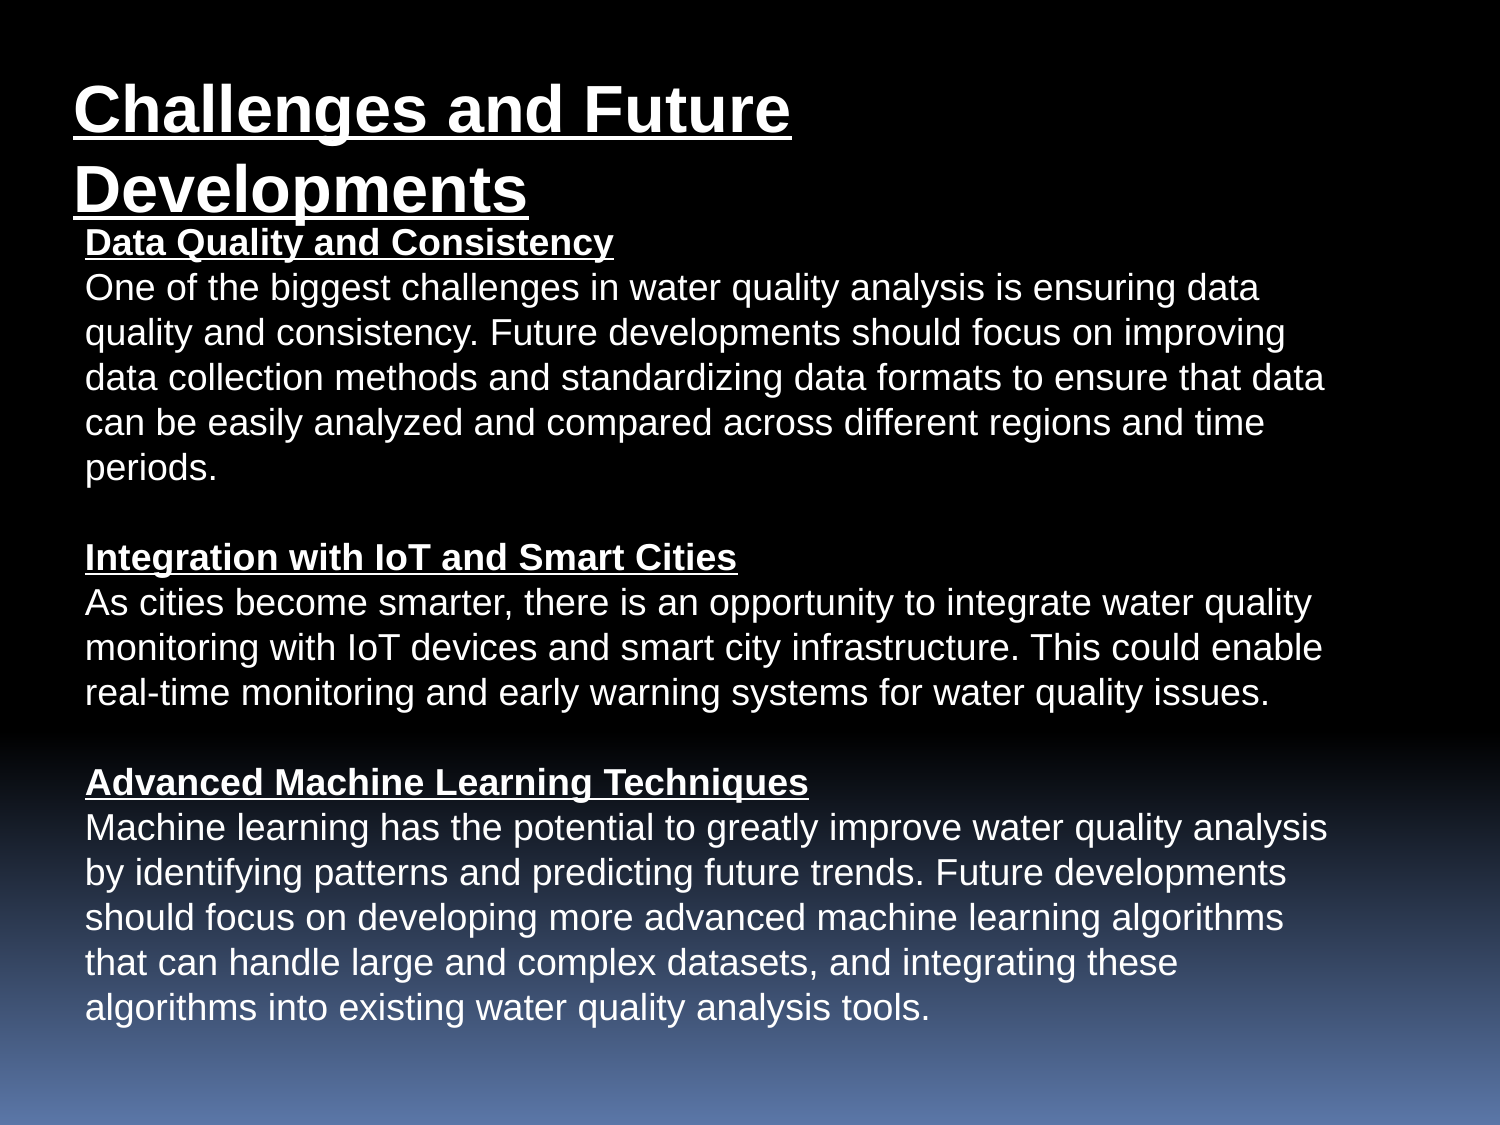

Challenges and Future Developments
Data Quality and Consistency
One of the biggest challenges in water quality analysis is ensuring data quality and consistency. Future developments should focus on improving data collection methods and standardizing data formats to ensure that data can be easily analyzed and compared across different regions and time periods.
﻿
Integration with IoT and Smart Cities
As cities become smarter, there is an opportunity to integrate water quality monitoring with IoT devices and smart city infrastructure. This could enable real-time monitoring and early warning systems for water quality issues.
﻿
Advanced Machine Learning Techniques
Machine learning has the potential to greatly improve water quality analysis by identifying patterns and predicting future trends. Future developments should focus on developing more advanced machine learning algorithms that can handle large and complex datasets, and integrating these algorithms into existing water quality analysis tools.